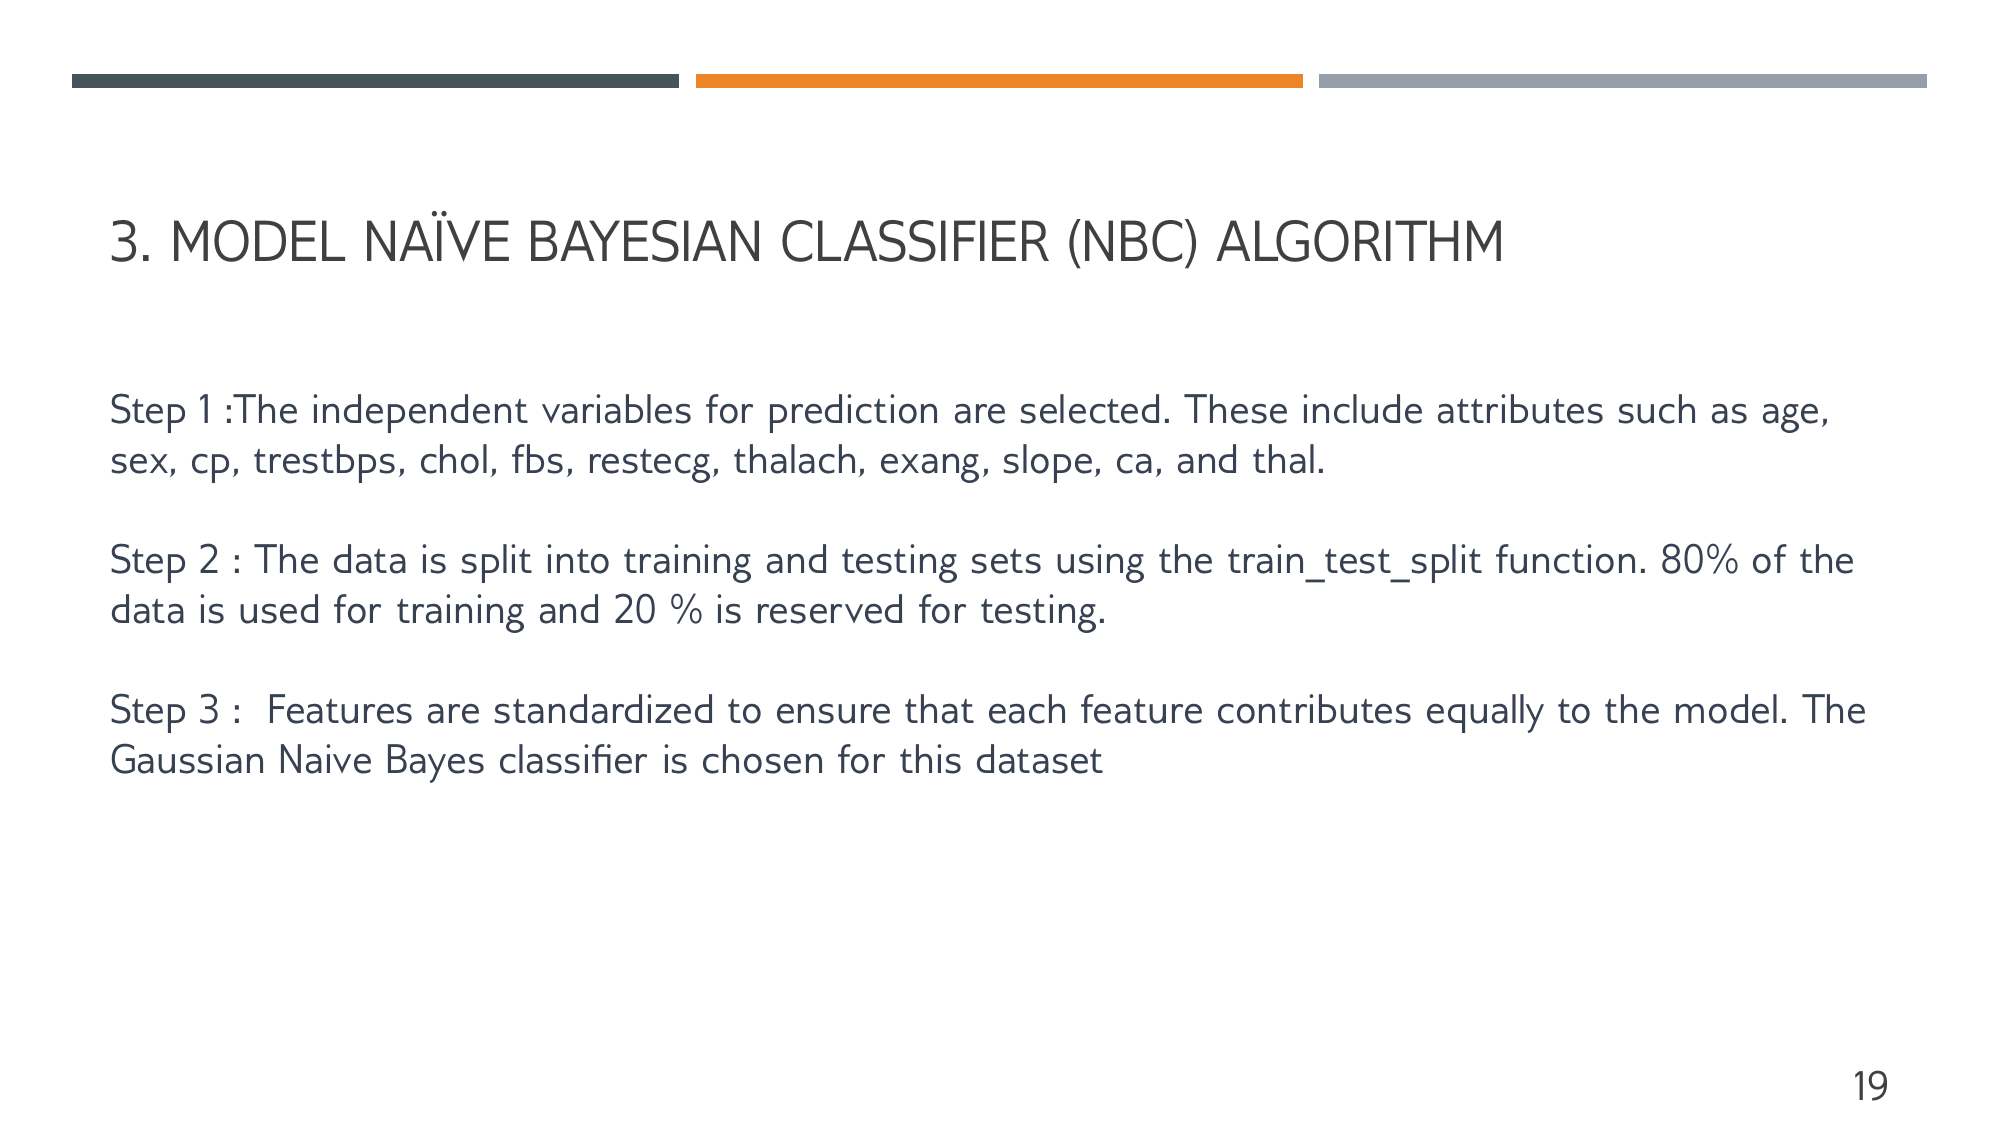

# 3. MODEL naïve Bayesian classifier (NBC) Algorithm
Step 1 :The independent variables for prediction are selected. These include attributes such as age, sex, cp, trestbps, chol, fbs, restecg, thalach, exang, slope, ca, and thal.

Step 2 : The data is split into training and testing sets using the train_test_split function. 80% of the data is used for training and 20 % is reserved for testing.

Step 3 :  Features are standardized to ensure that each feature contributes equally to the model. The Gaussian Naive Bayes classifier is chosen for this dataset
19